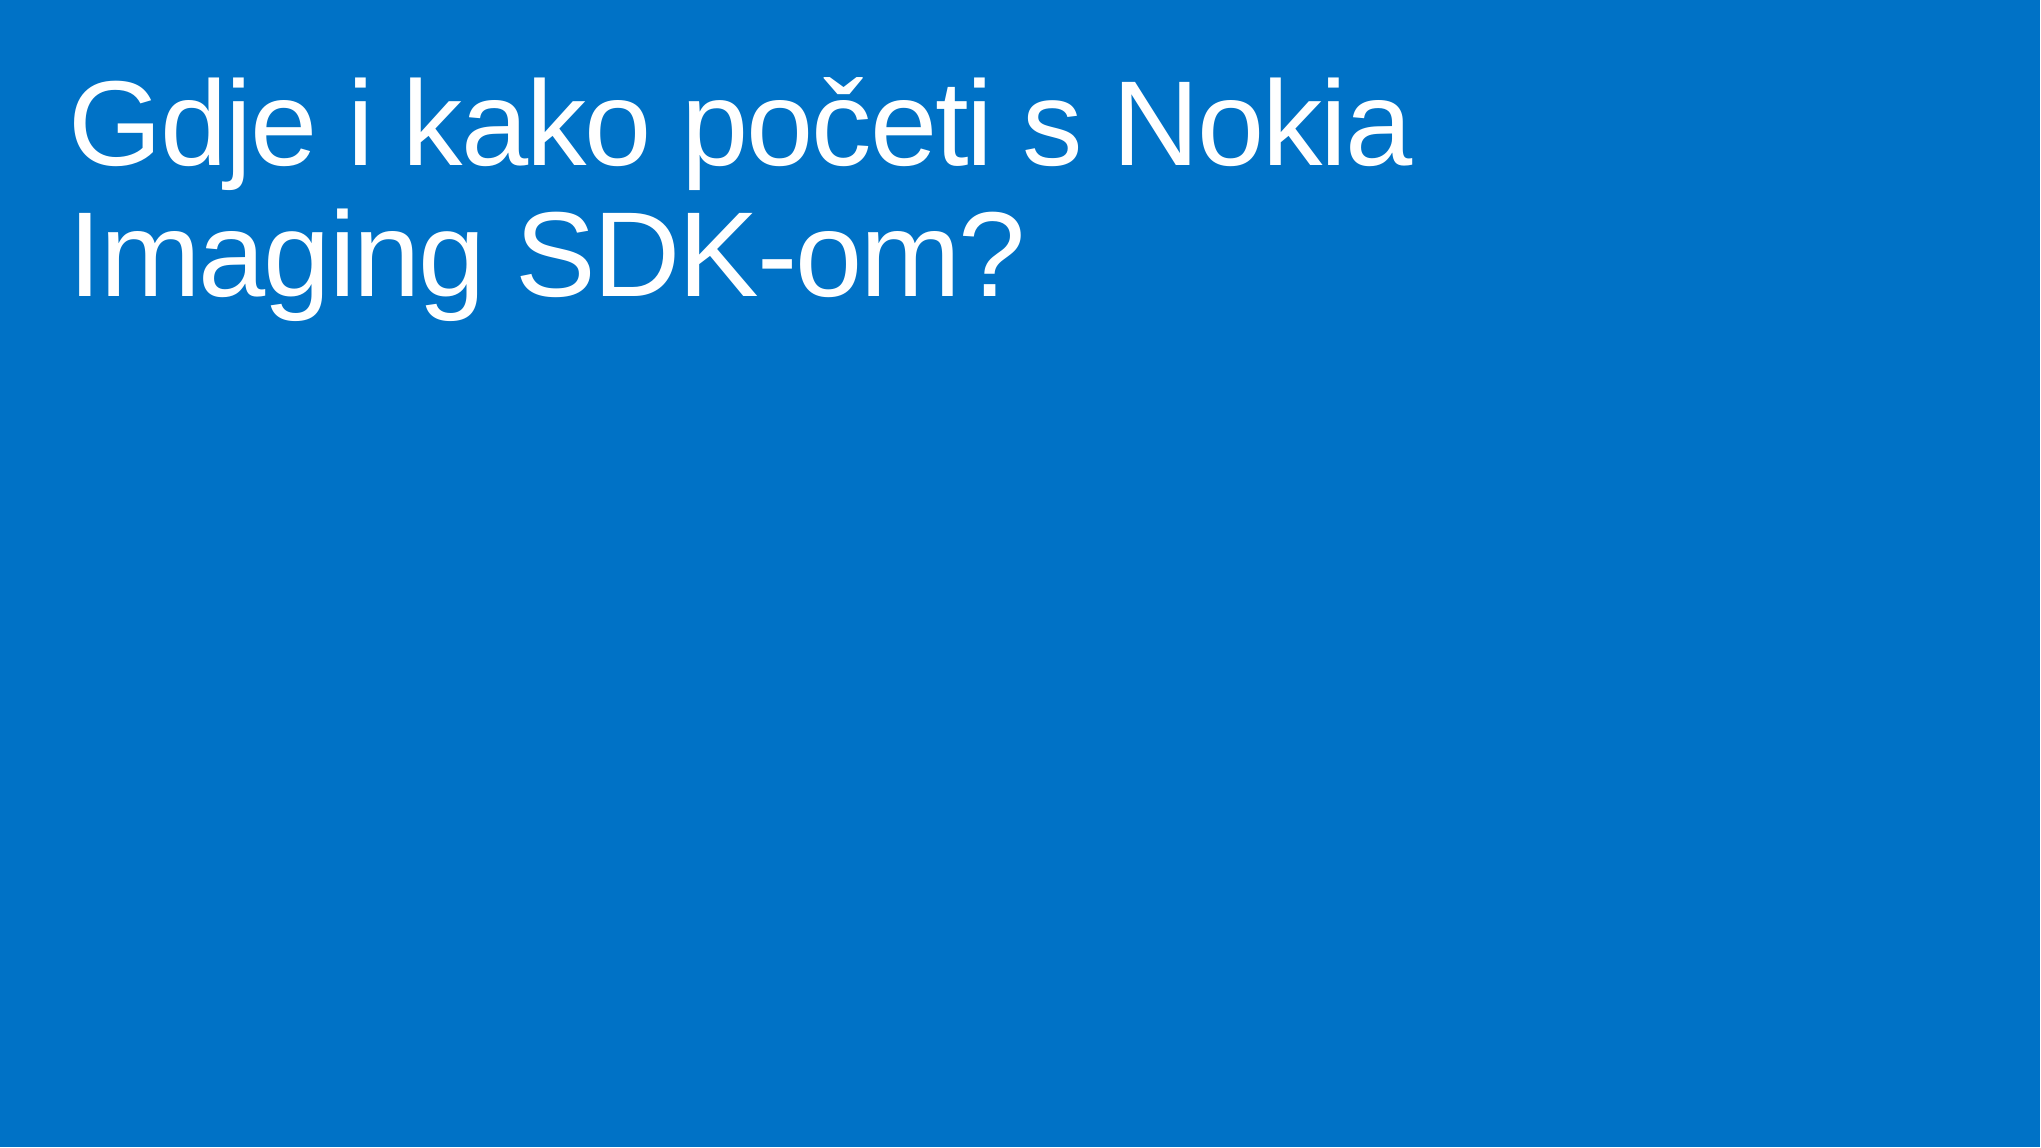

# Gdje i kako početi s Nokia Imaging SDK-om?